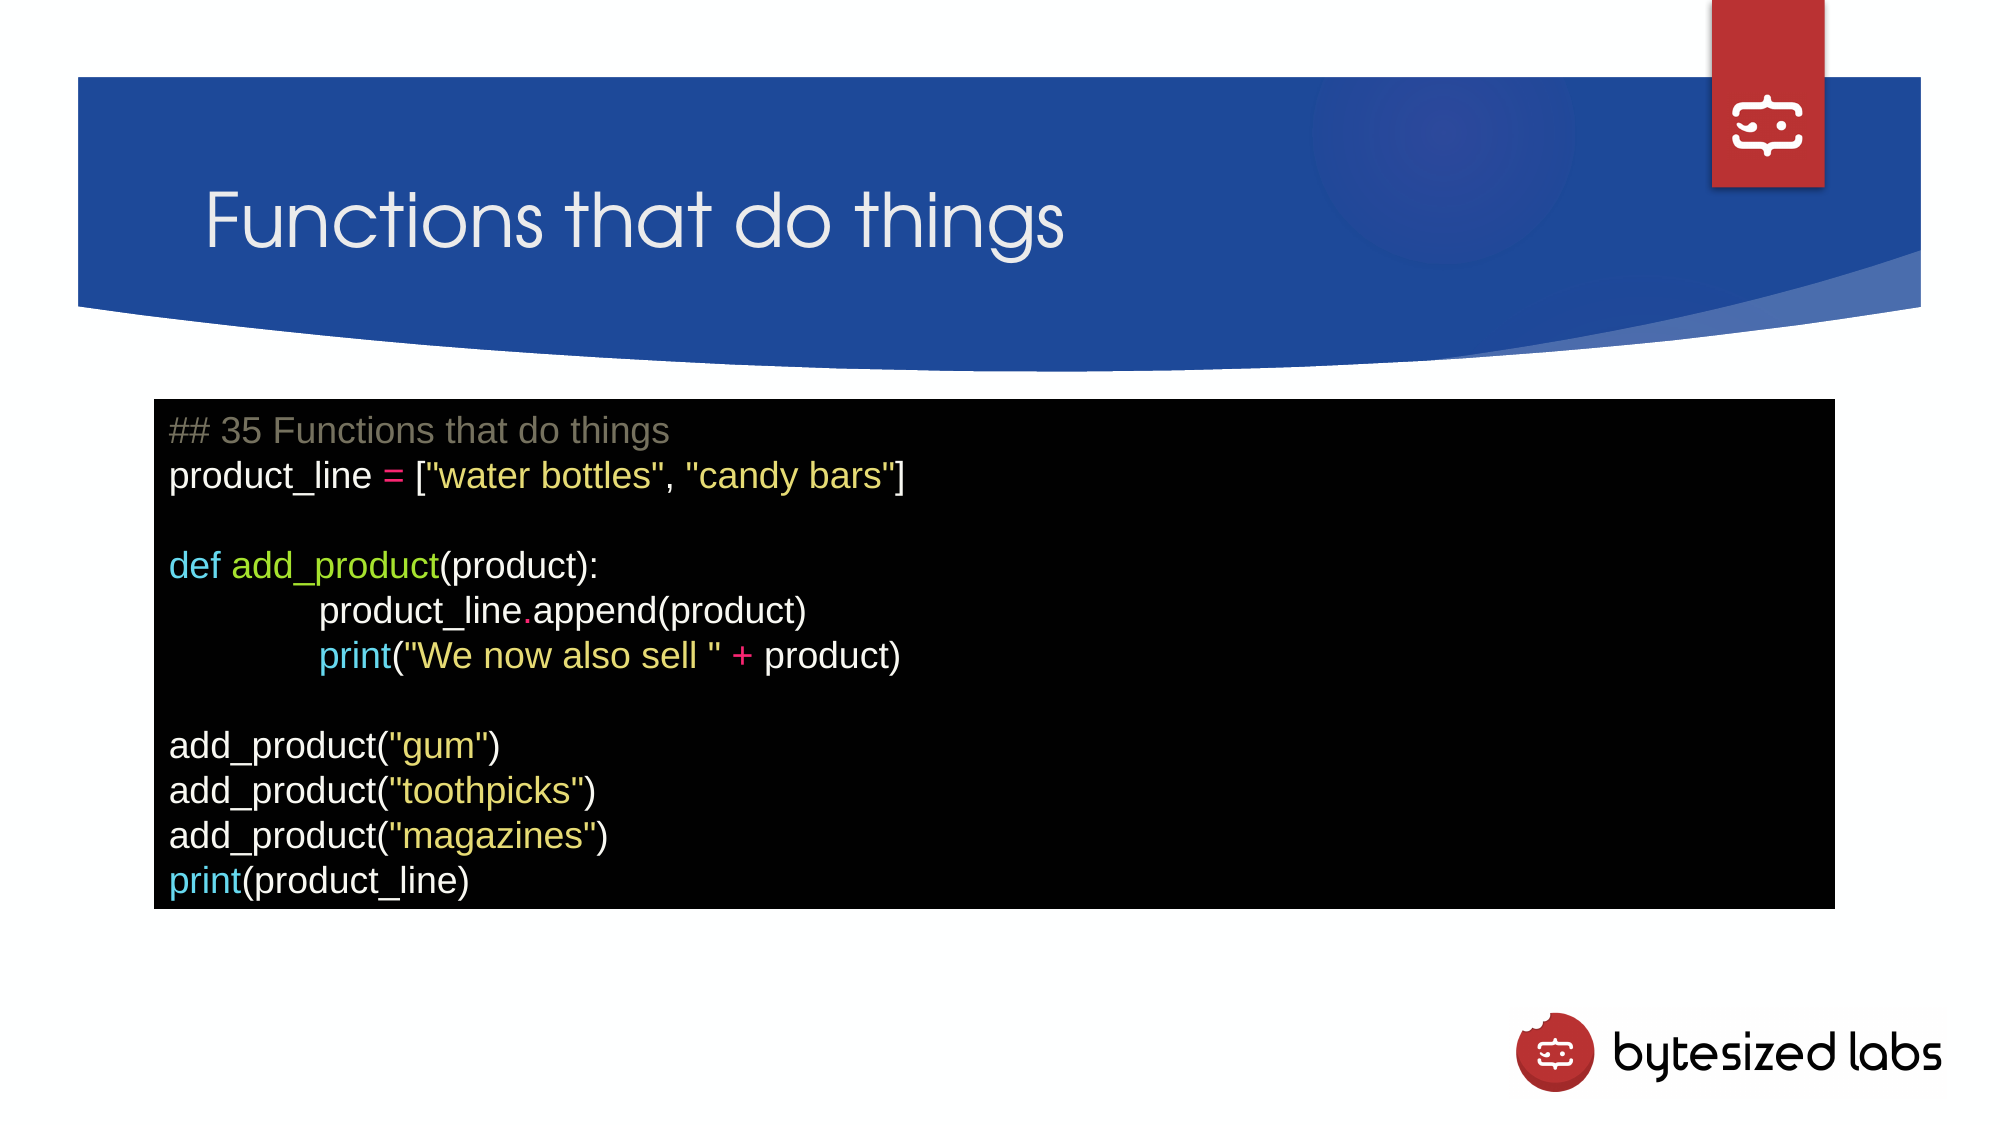

# Functions that do things
## 35 Functions that do things
product_line = ["water bottles", "candy bars"]

def add_product(product):
	product_line.append(product)
	print("We now also sell " + product)

add_product("gum")
add_product("toothpicks")
add_product("magazines")
print(product_line)